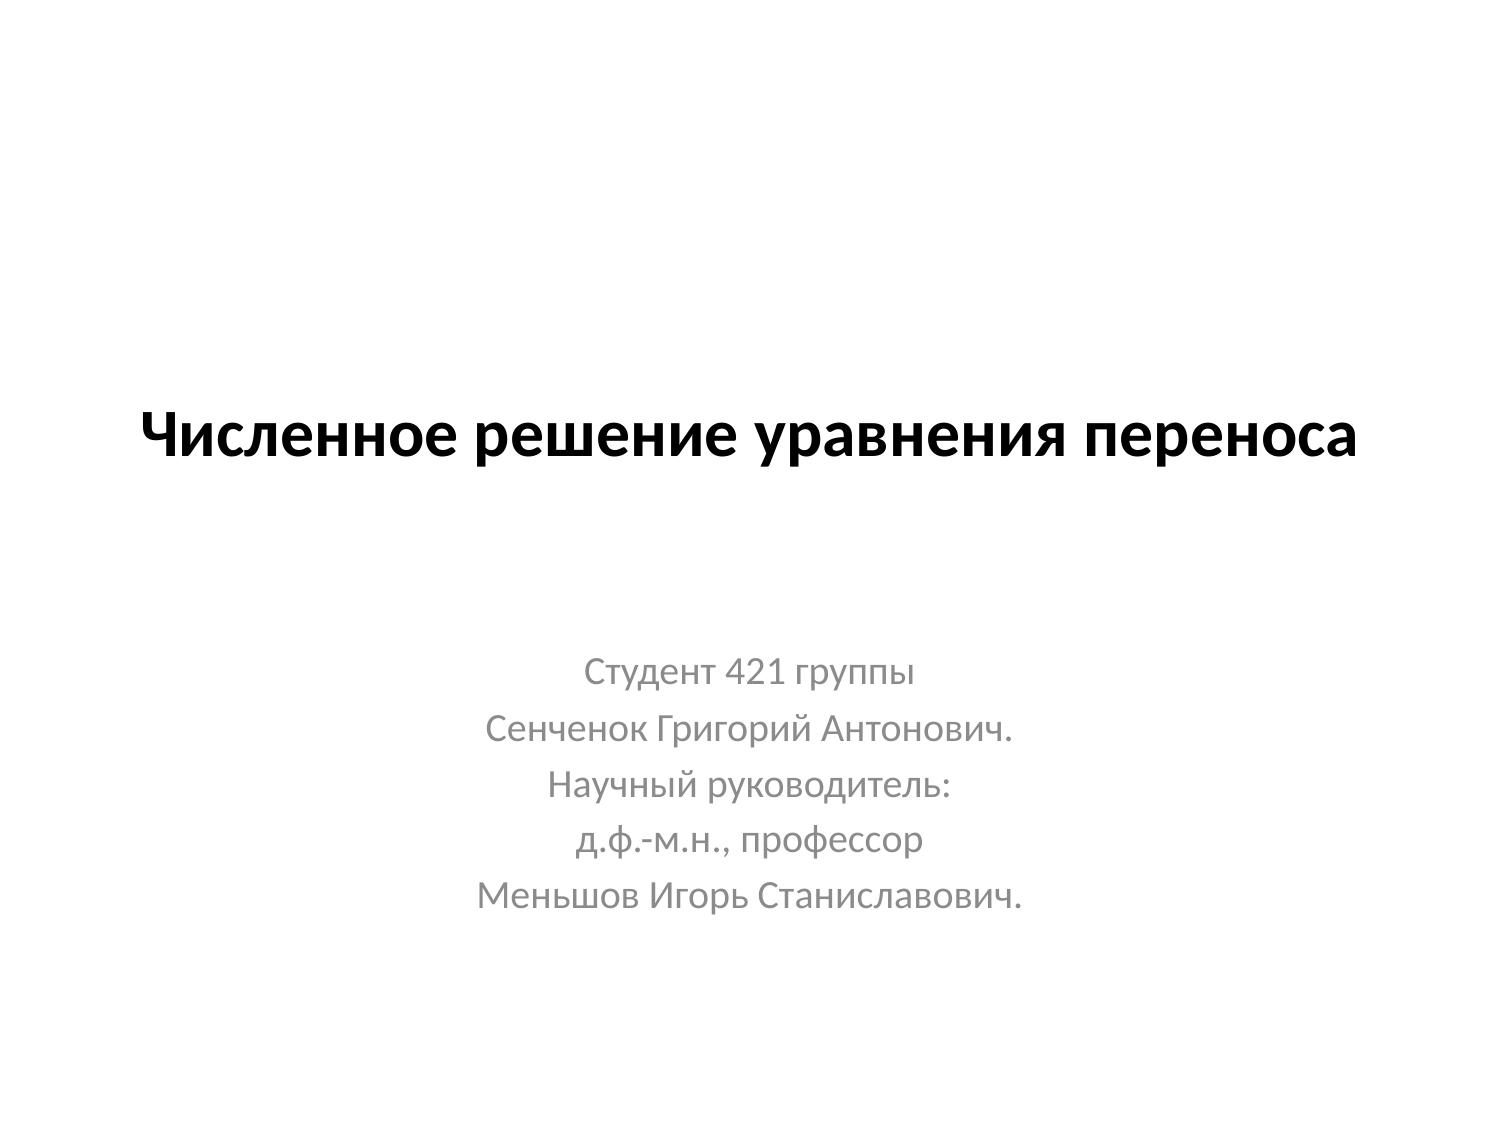

# Численное решение уравнения переноса
Студент 421 группы
Сенченок Григорий Антонович.
Научный руководитель:
д.ф.-м.н., профессор
Меньшов Игорь Станиславович.